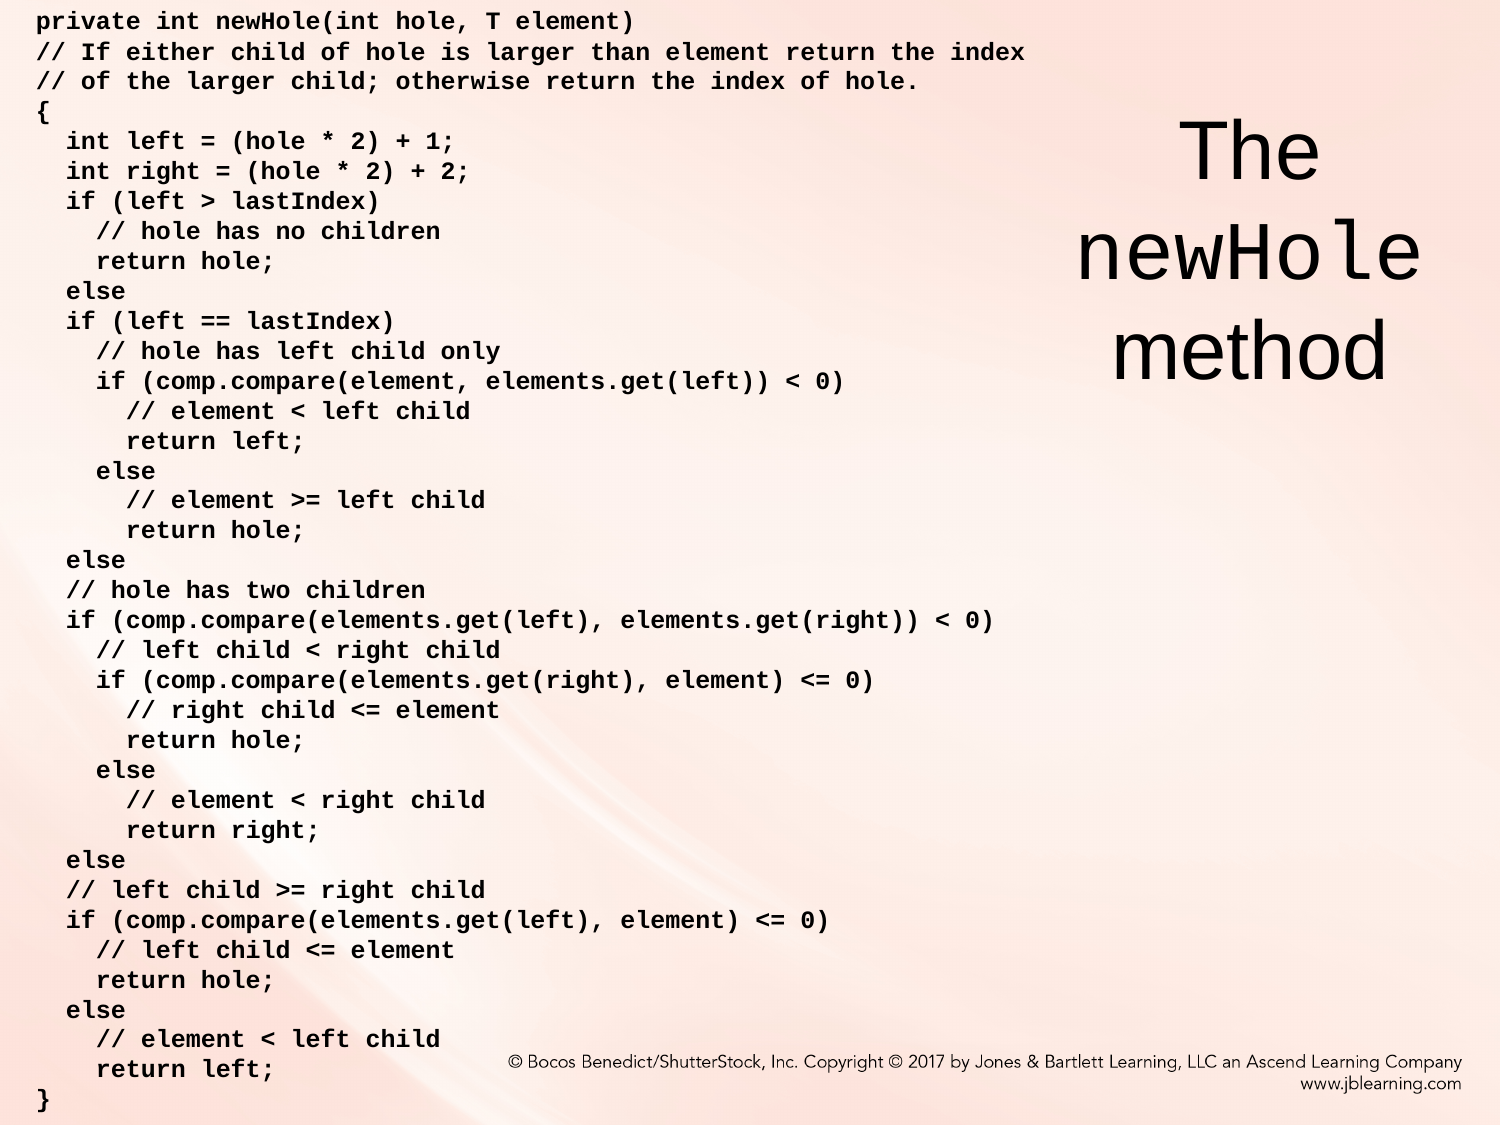

private int newHole(int hole, T element)
// If either child of hole is larger than element return the index
// of the larger child; otherwise return the index of hole.
{
  int left = (hole * 2) + 1;
  int right = (hole * 2) + 2;
  if (left > lastIndex)
    // hole has no children
    return hole;
  else
  if (left == lastIndex)
    // hole has left child only
    if (comp.compare(element, elements.get(left)) < 0)
      // element < left child
      return left;
    else
      // element >= left child
      return hole;
  else
  // hole has two children
  if (comp.compare(elements.get(left), elements.get(right)) < 0)
    // left child < right child
    if (comp.compare(elements.get(right), element) <= 0)
      // right child <= element
      return hole;
    else
      // element < right child
      return right;
  else
  // left child >= right child
  if (comp.compare(elements.get(left), element) <= 0)
    // left child <= element
    return hole;
  else
    // element < left child
    return left;
}
# The newHole method